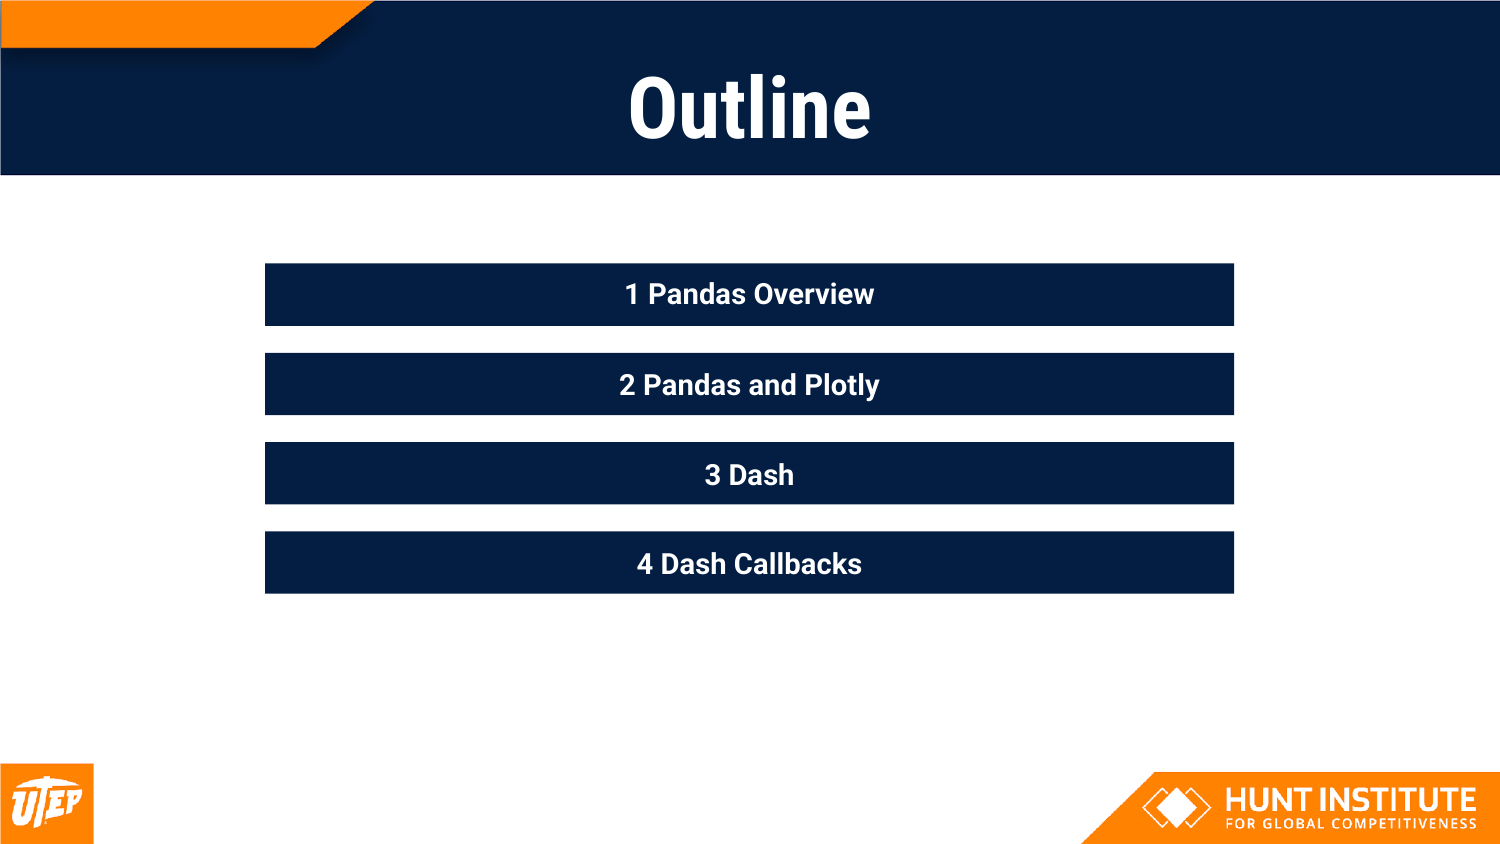

# Outline

1 Pandas Overview

2 Pandas and Plotly

3 Dash

4 Dash Callbacks
Appendix